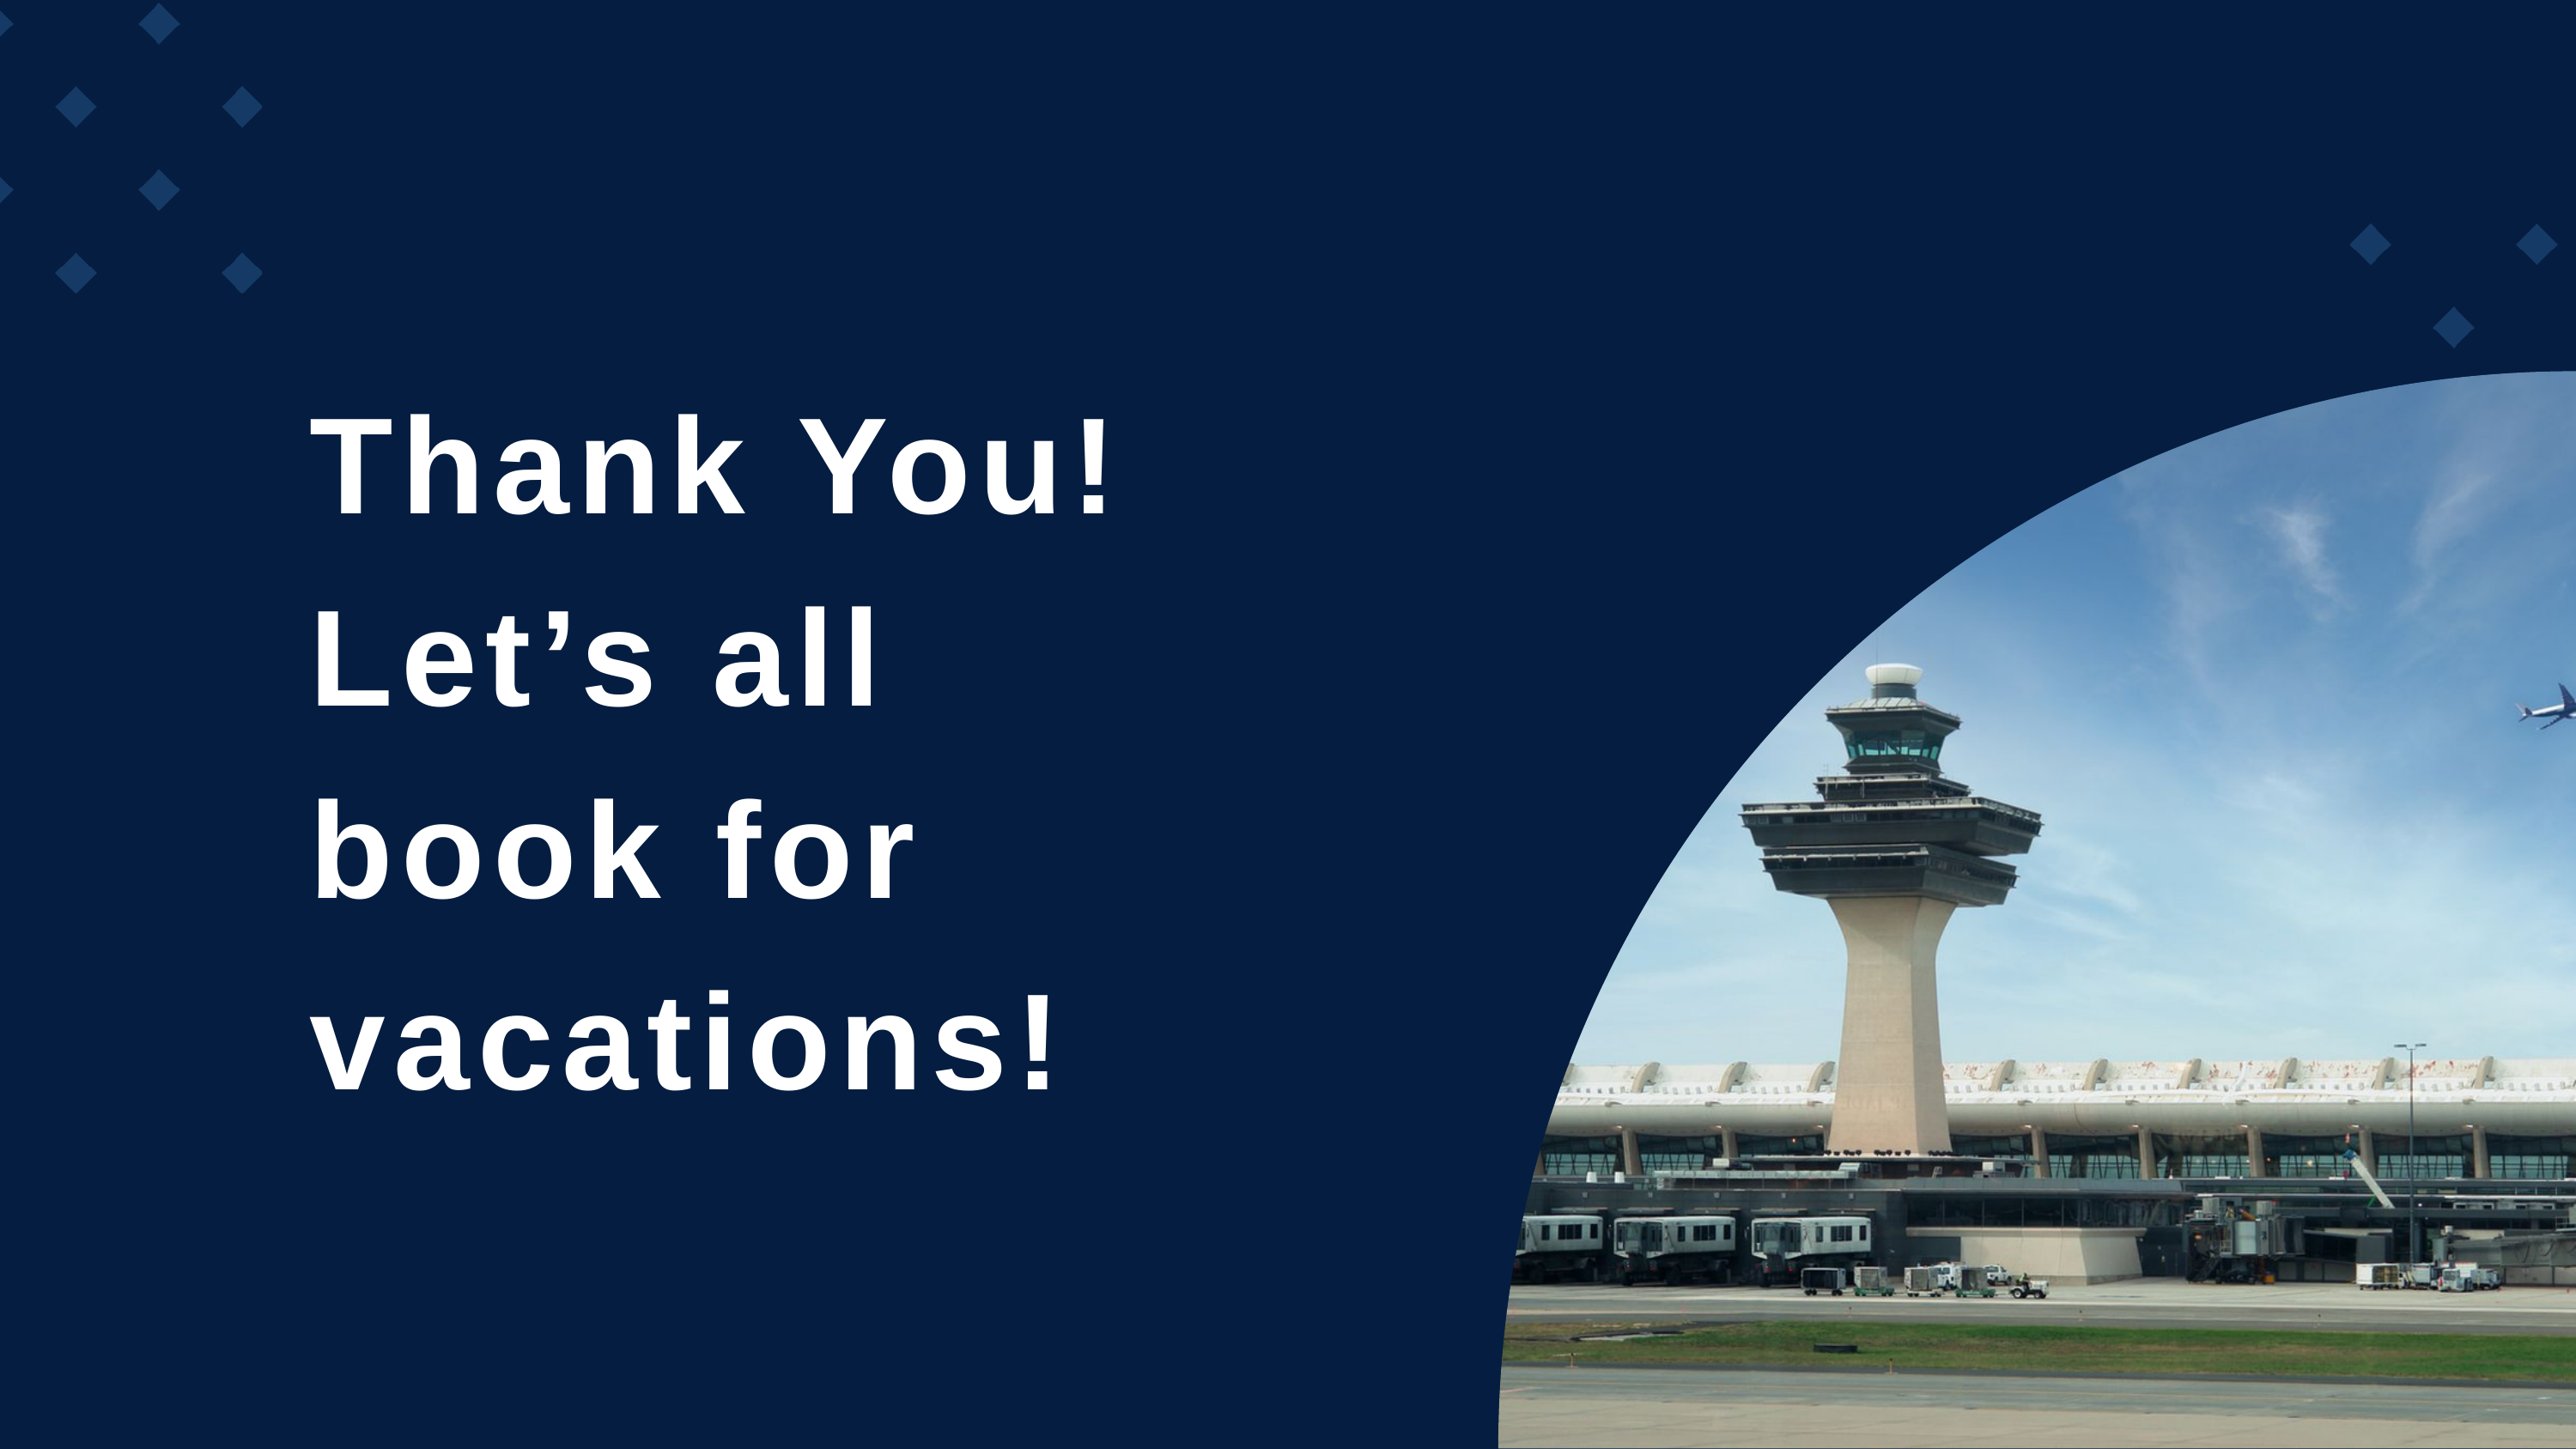

Thank You!
Let’s all book for vacations!